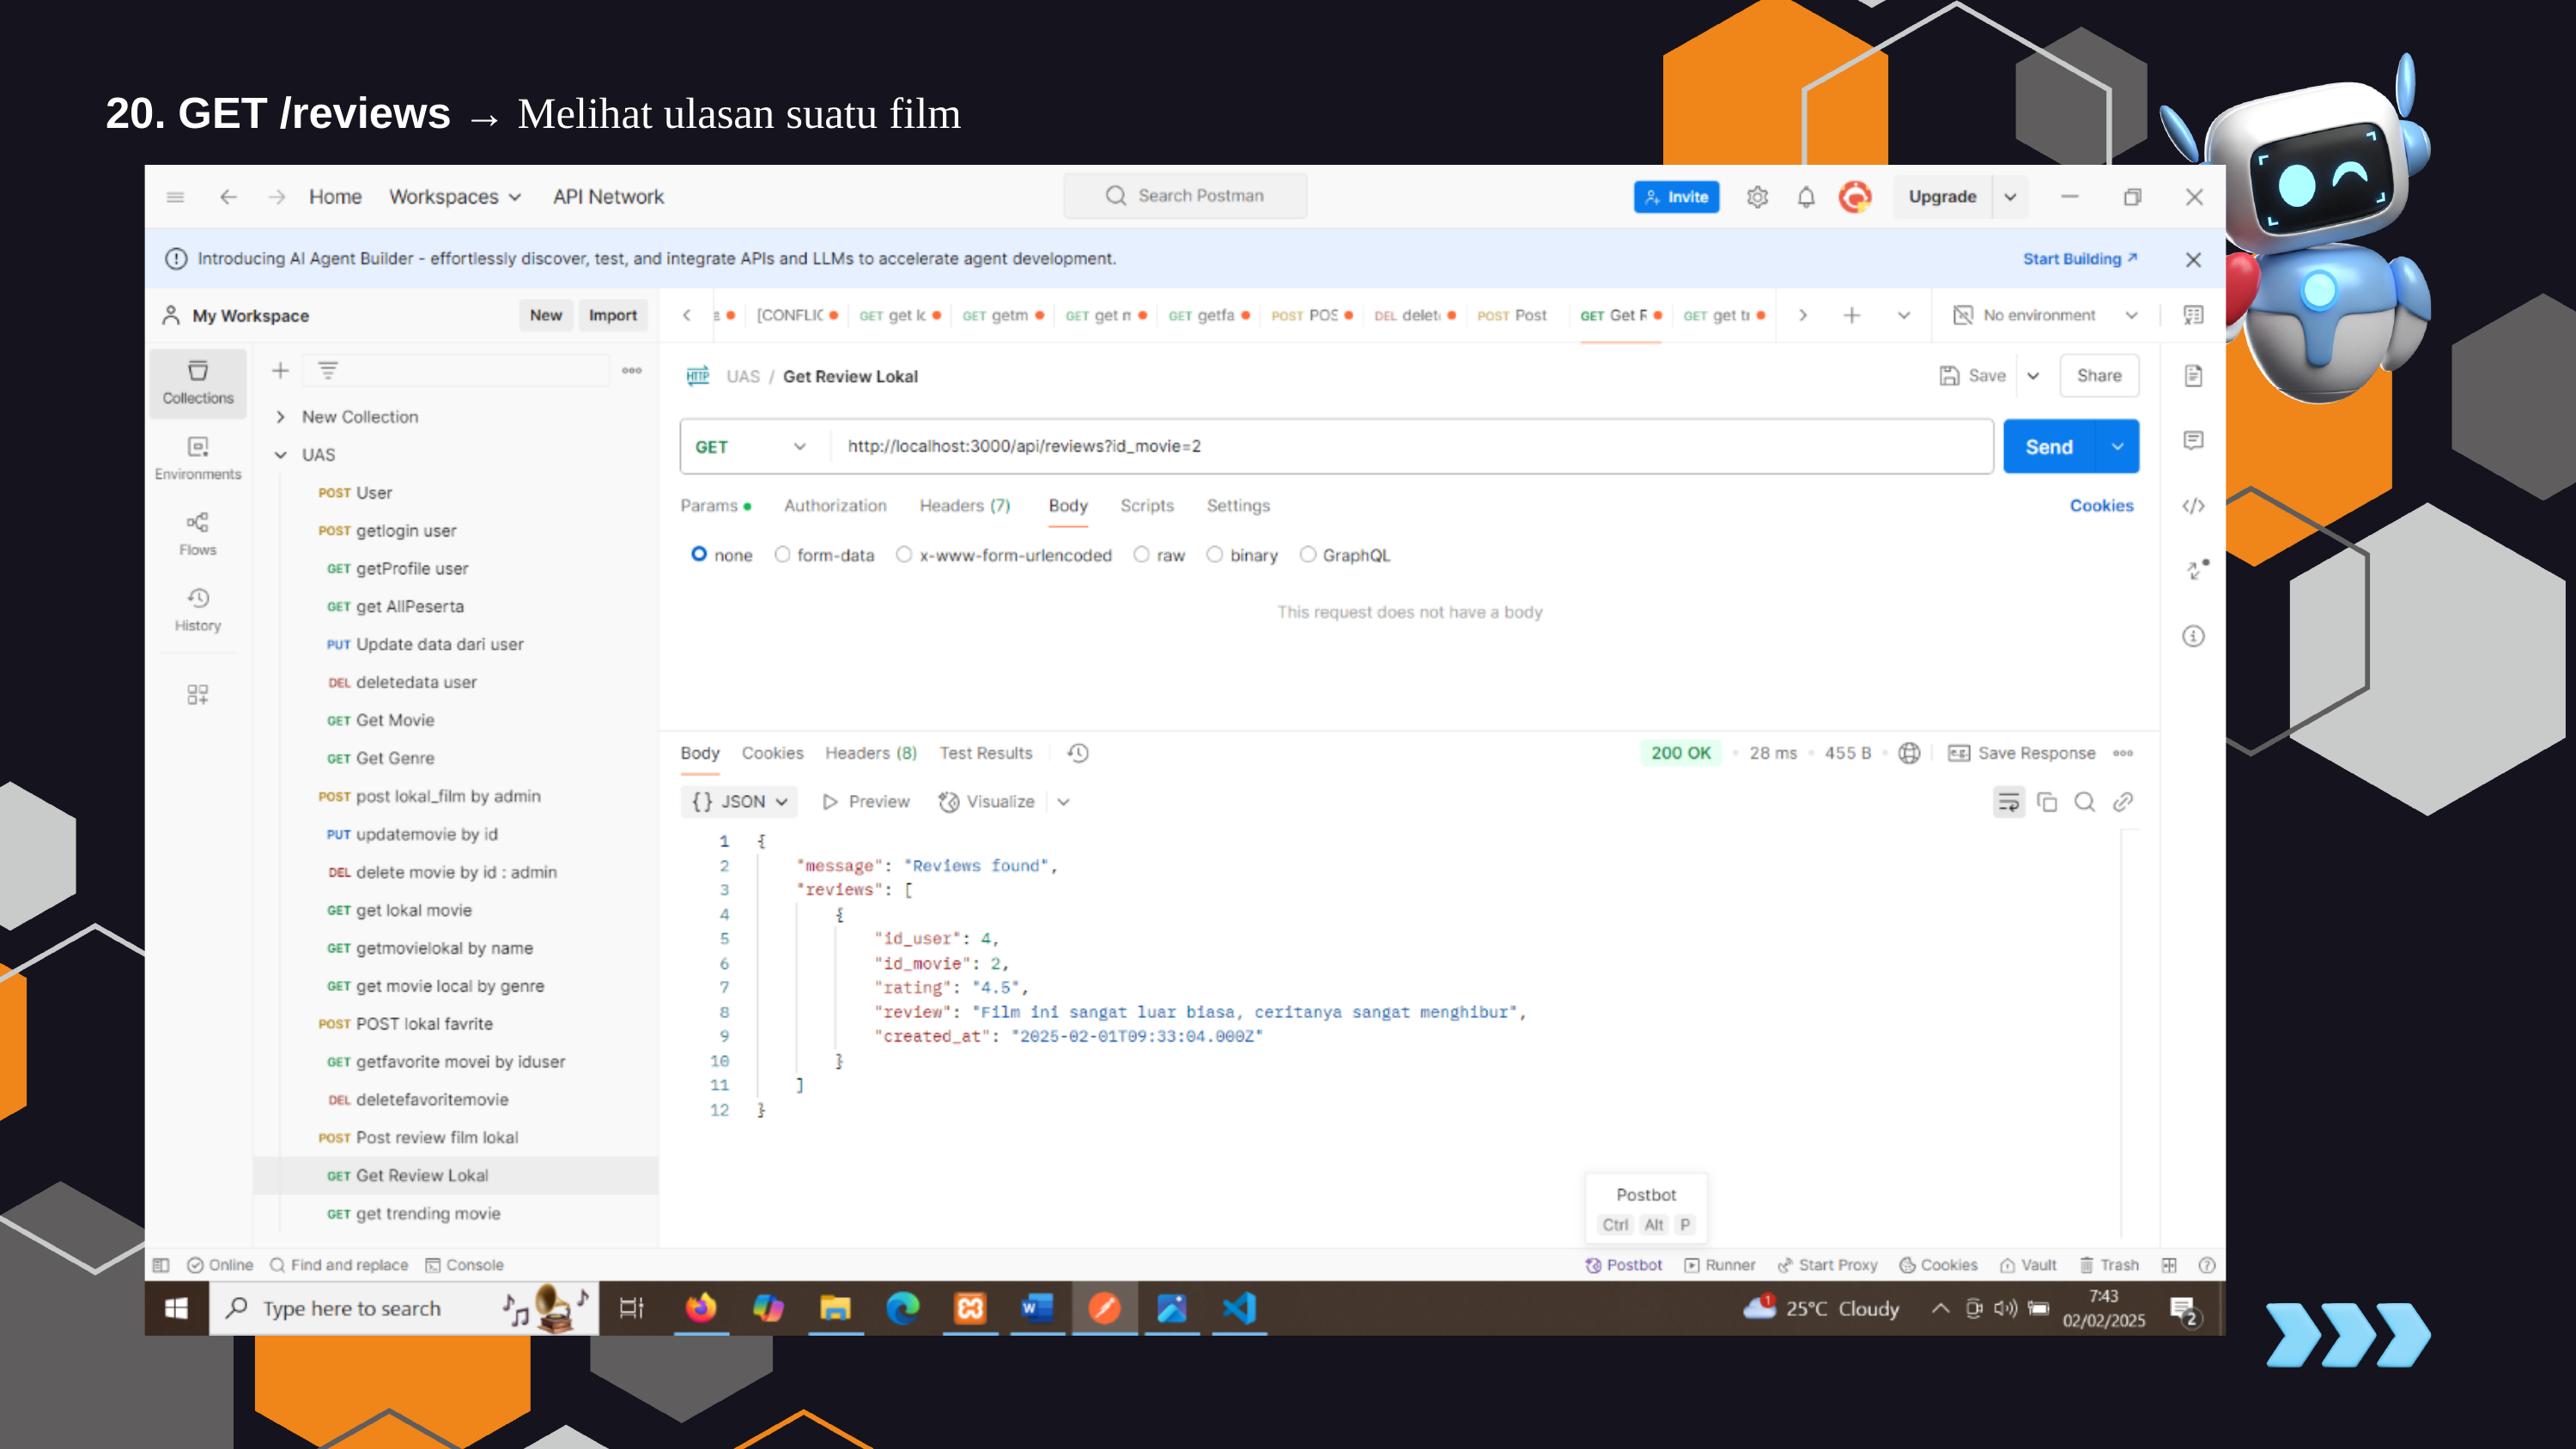

20. GET /reviews → Melihat ulasan suatu film